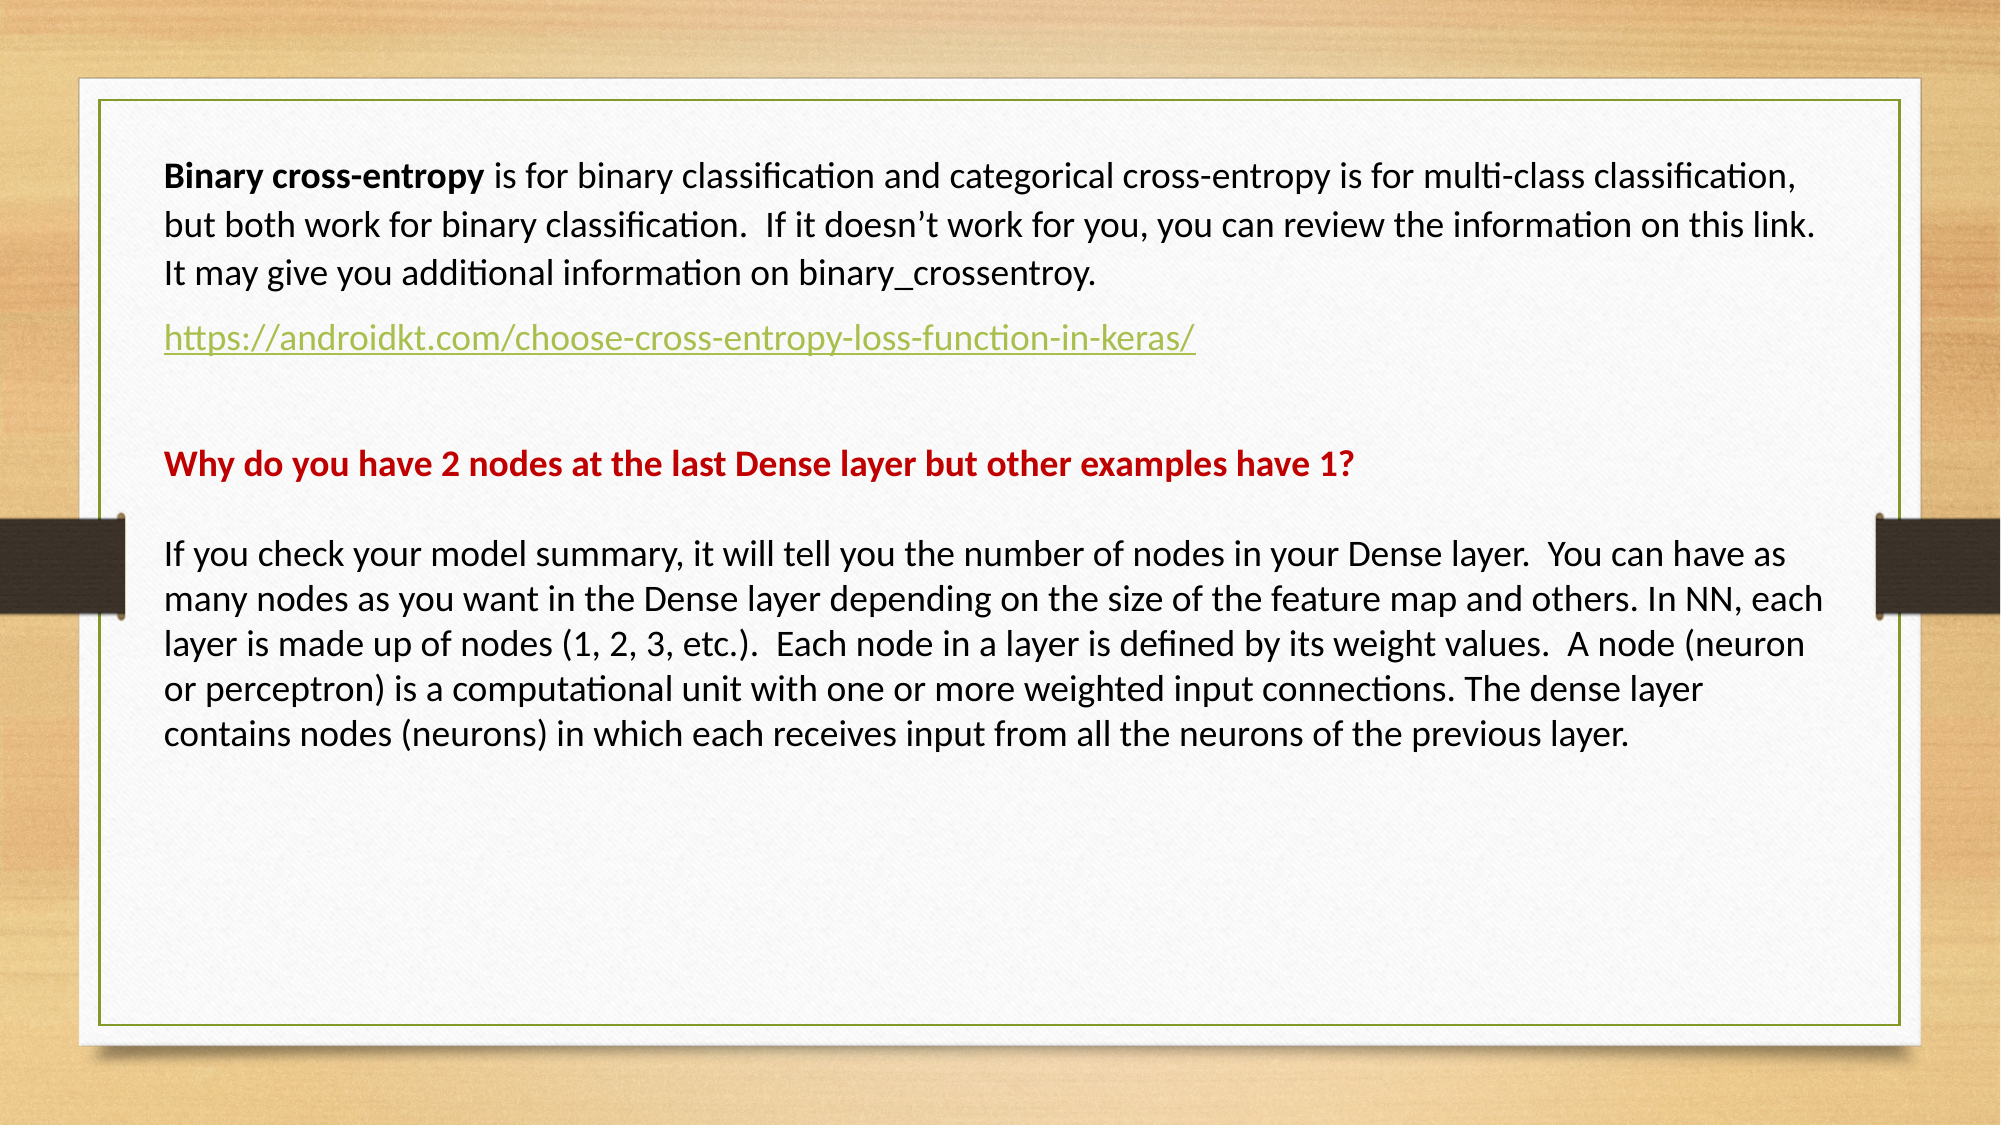

Binary cross-entropy is for binary classification and categorical cross-entropy is for multi-class classification, but both work for binary classification.  If it doesn’t work for you, you can review the information on this link. It may give you additional information on binary_crossentroy.
https://androidkt.com/choose-cross-entropy-loss-function-in-keras/

Why do you have 2 nodes at the last Dense layer but other examples have 1?

If you check your model summary, it will tell you the number of nodes in your Dense layer.  You can have as many nodes as you want in the Dense layer depending on the size of the feature map and others. In NN, each layer is made up of nodes (1, 2, 3, etc.).  Each node in a layer is defined by its weight values.  A node (neuron or perceptron) is a computational unit with one or more weighted input connections. The dense layer contains nodes (neurons) in which each receives input from all the neurons of the previous layer.